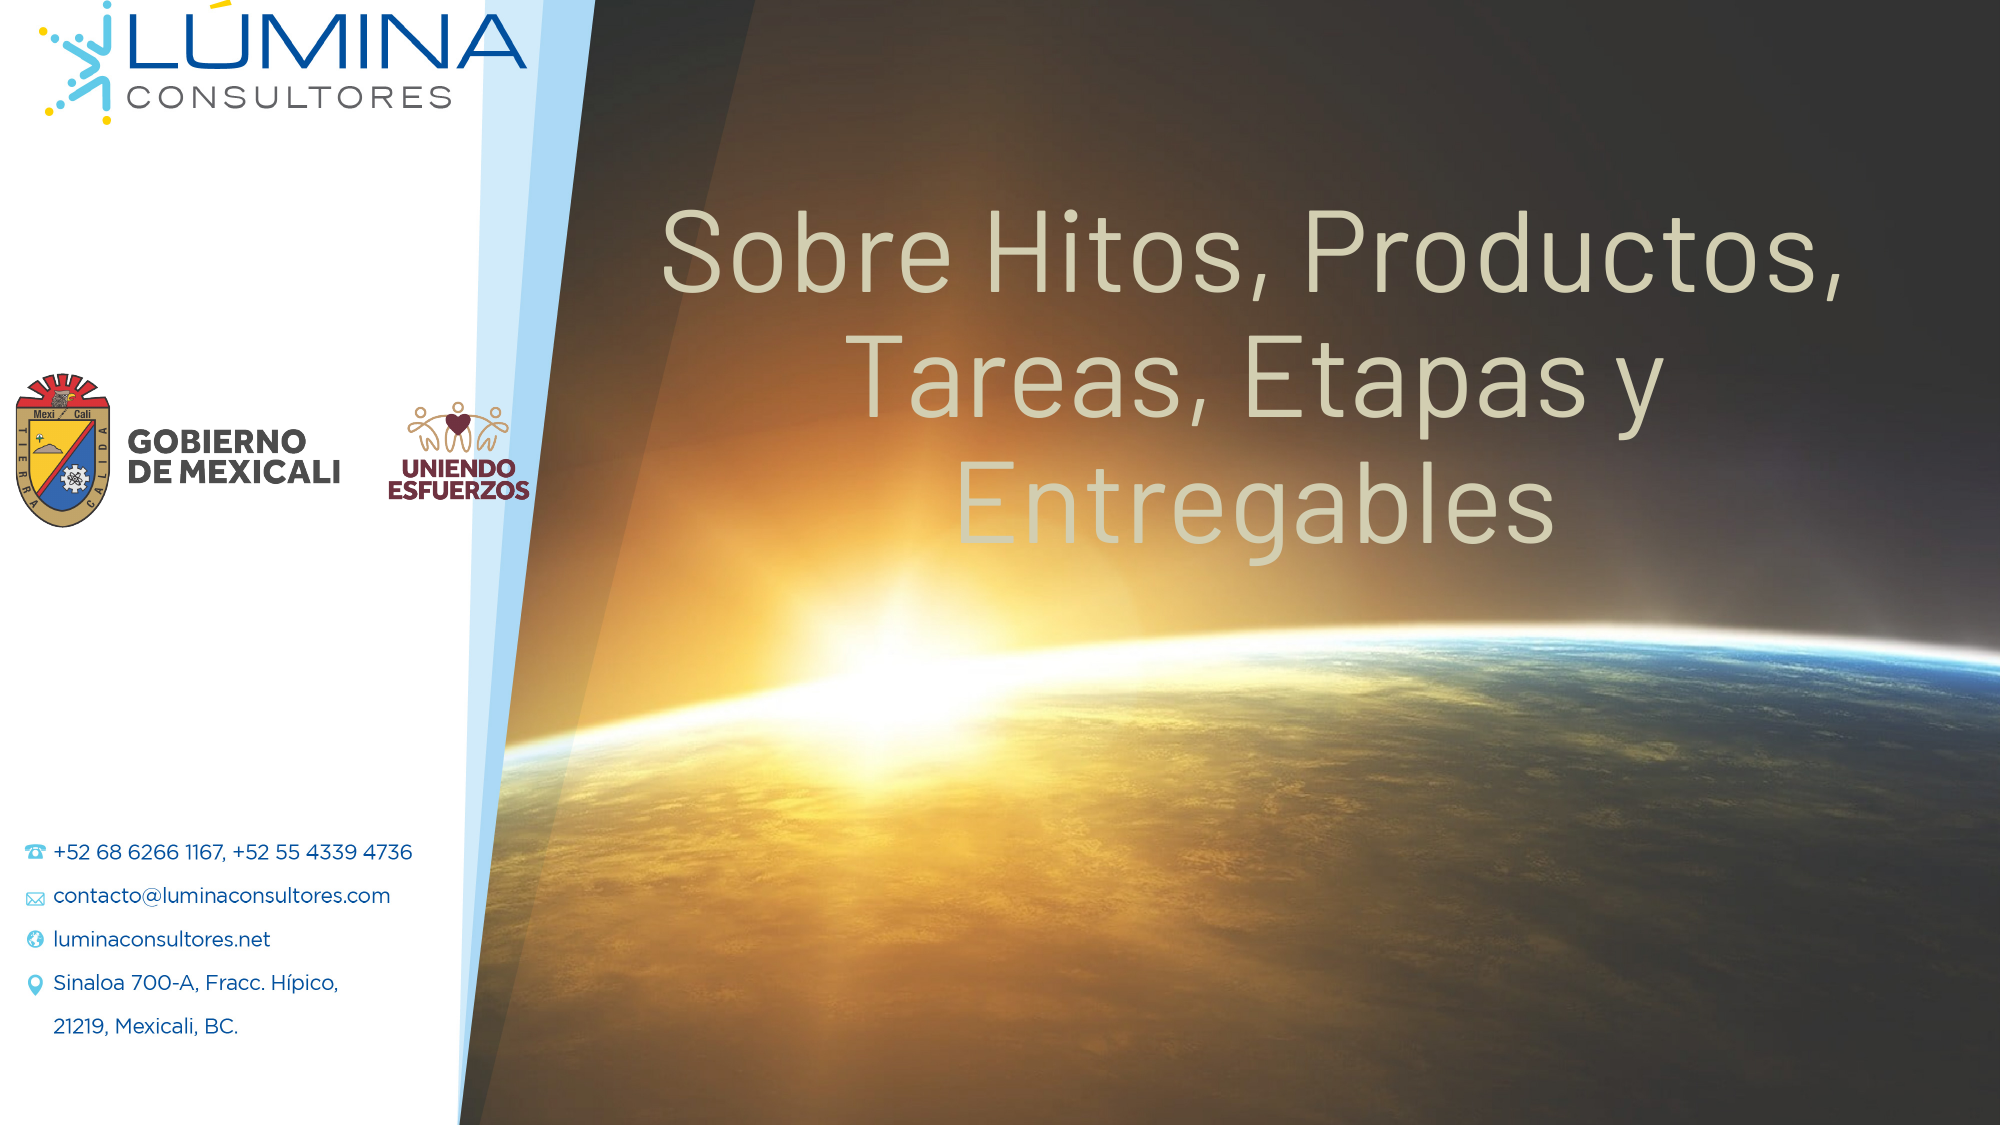

# Sobre Hitos, Productos, Tareas, Etapas y Entregables